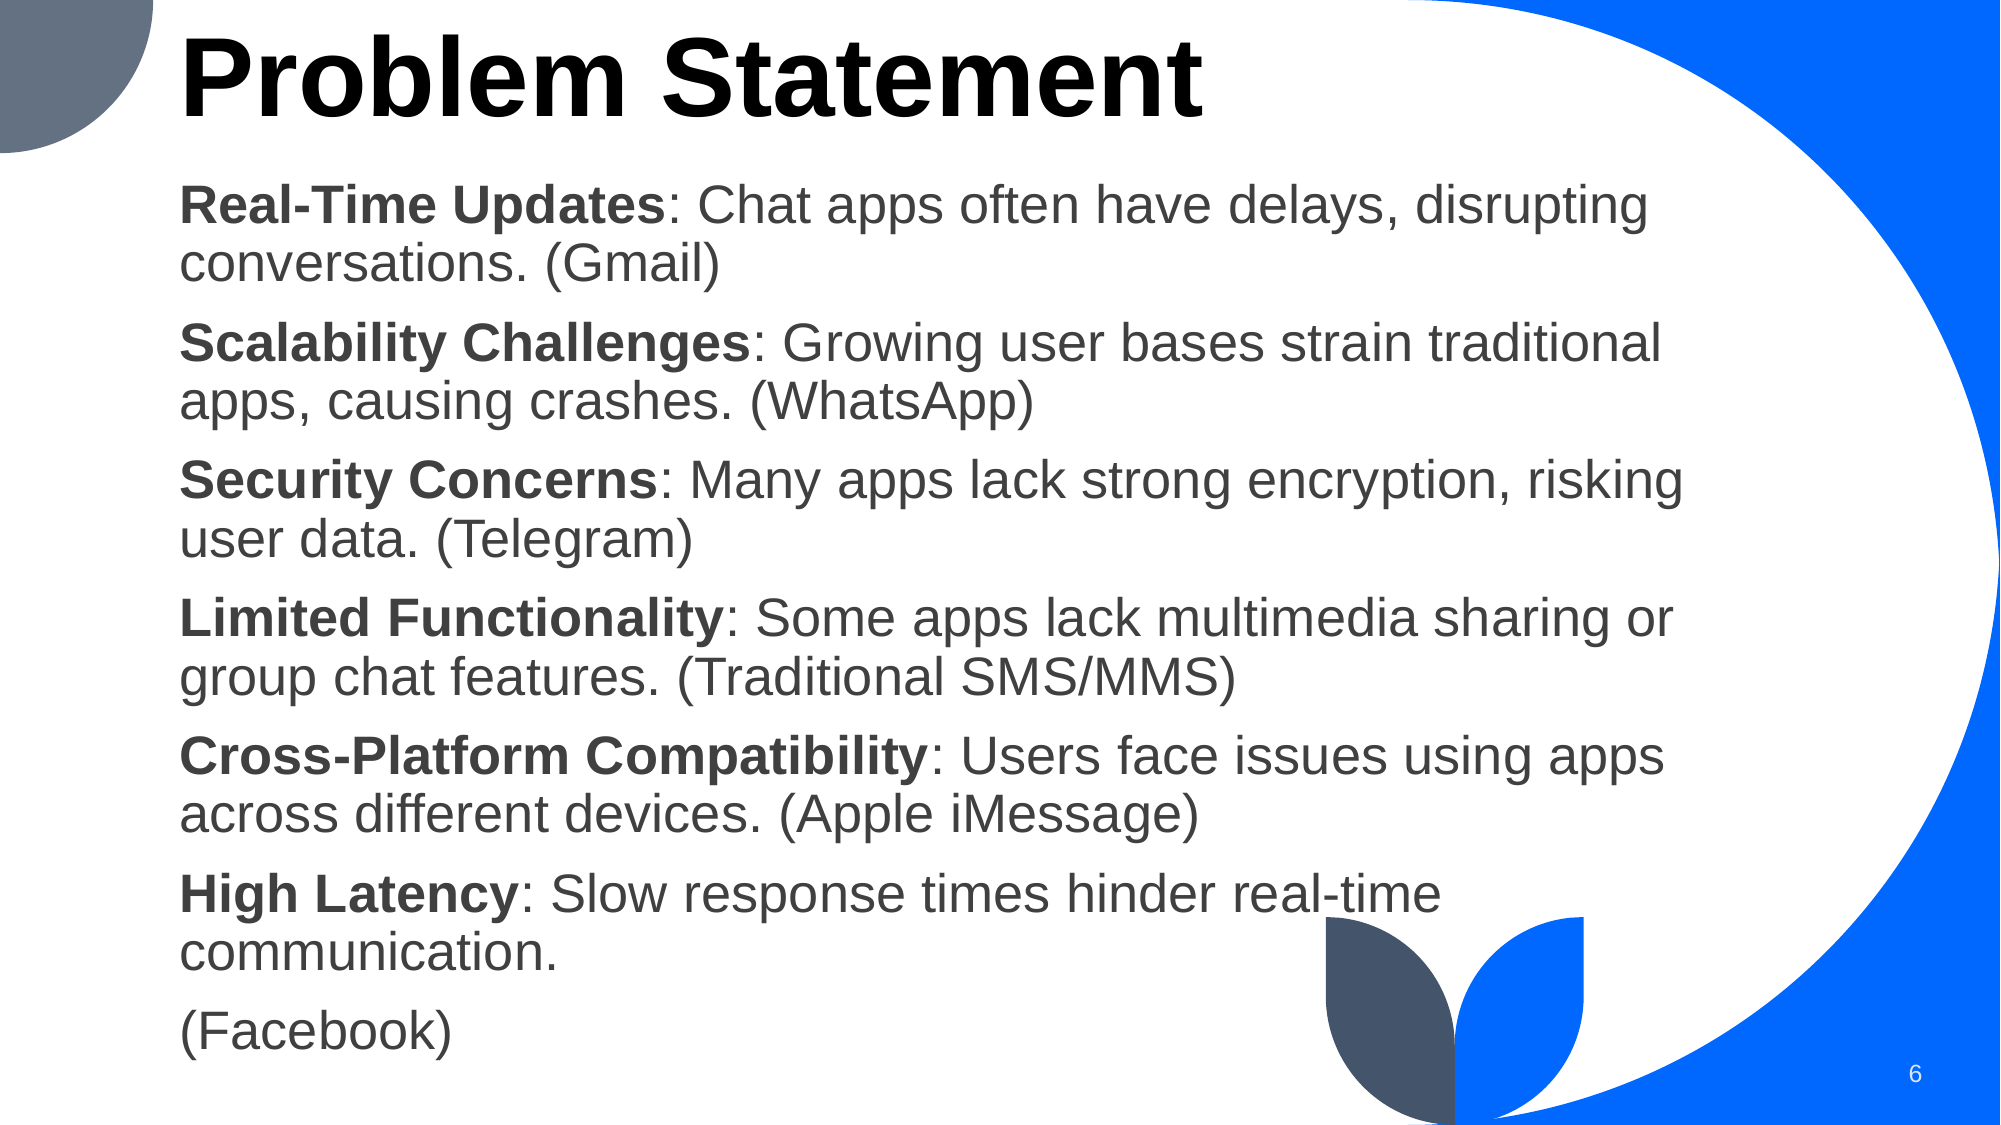

# Problem Statement
Real-Time Updates: Chat apps often have delays, disrupting conversations. (Gmail)
Scalability Challenges: Growing user bases strain traditional apps, causing crashes. (WhatsApp)
Security Concerns: Many apps lack strong encryption, risking user data. (Telegram)
Limited Functionality: Some apps lack multimedia sharing or group chat features. (Traditional SMS/MMS)
Cross-Platform Compatibility: Users face issues using apps across different devices. (Apple iMessage)
High Latency: Slow response times hinder real-time communication.
(Facebook)
6